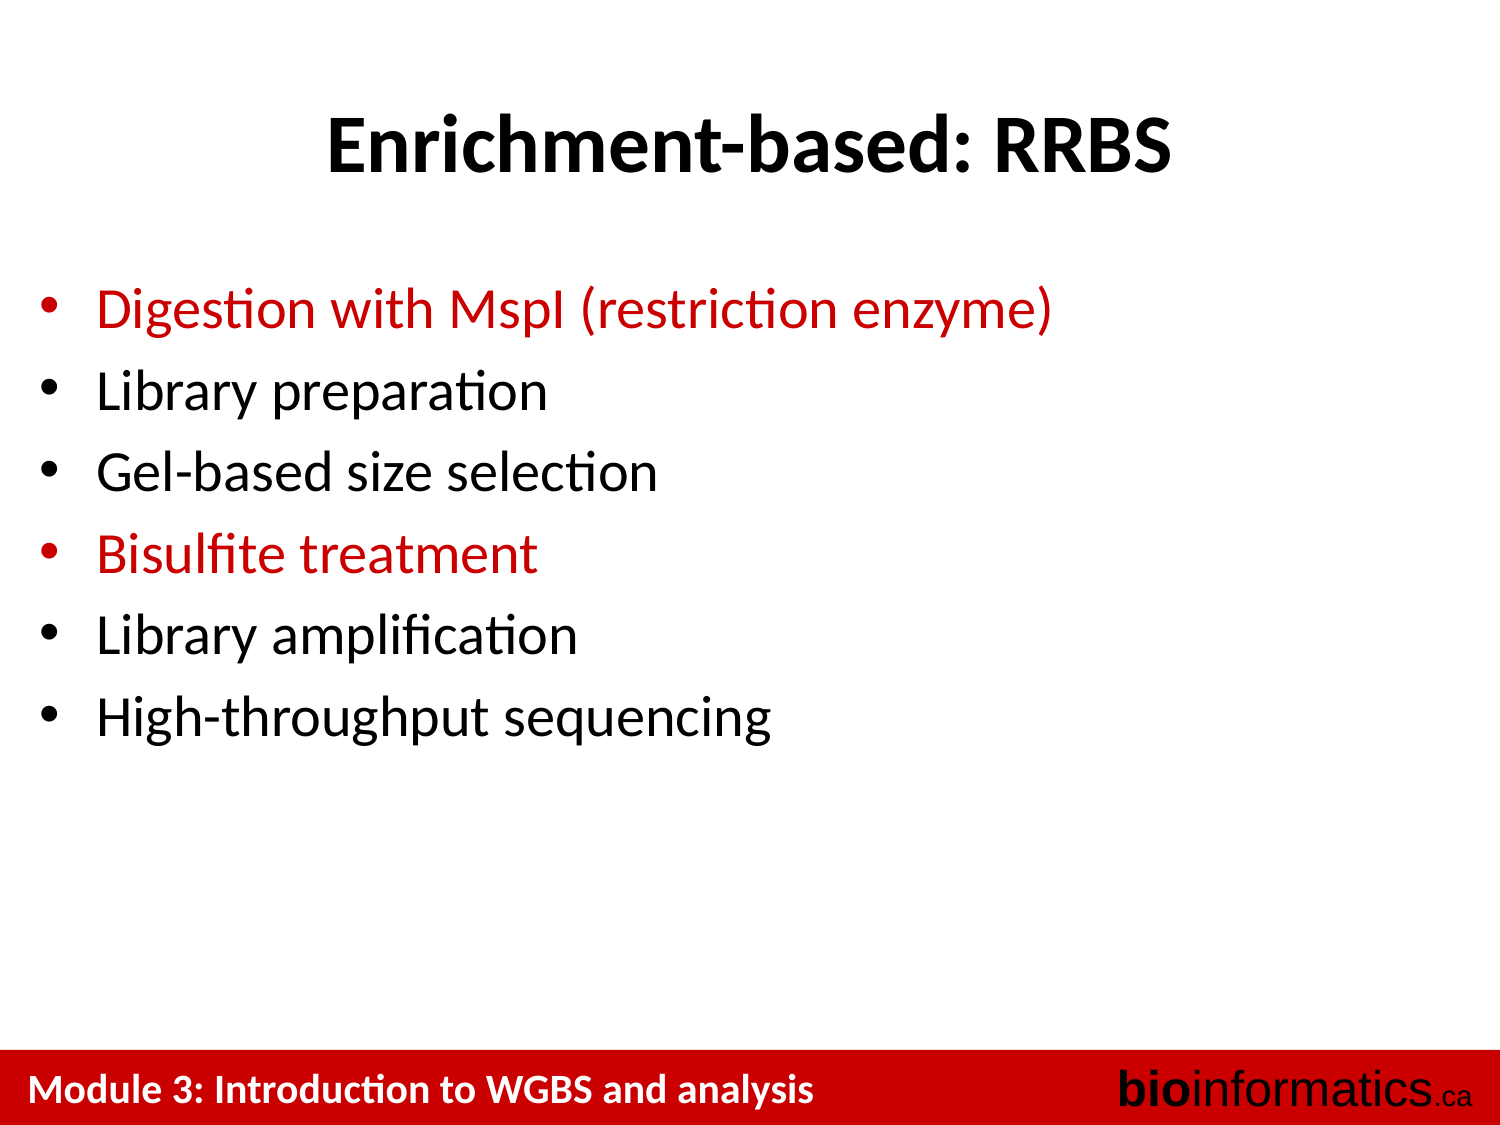

# Enrichment-based: RRBS
Digestion with MspI (restriction enzyme)
Library preparation
Gel-based size selection
Bisulfite treatment
Library amplification
High-throughput sequencing